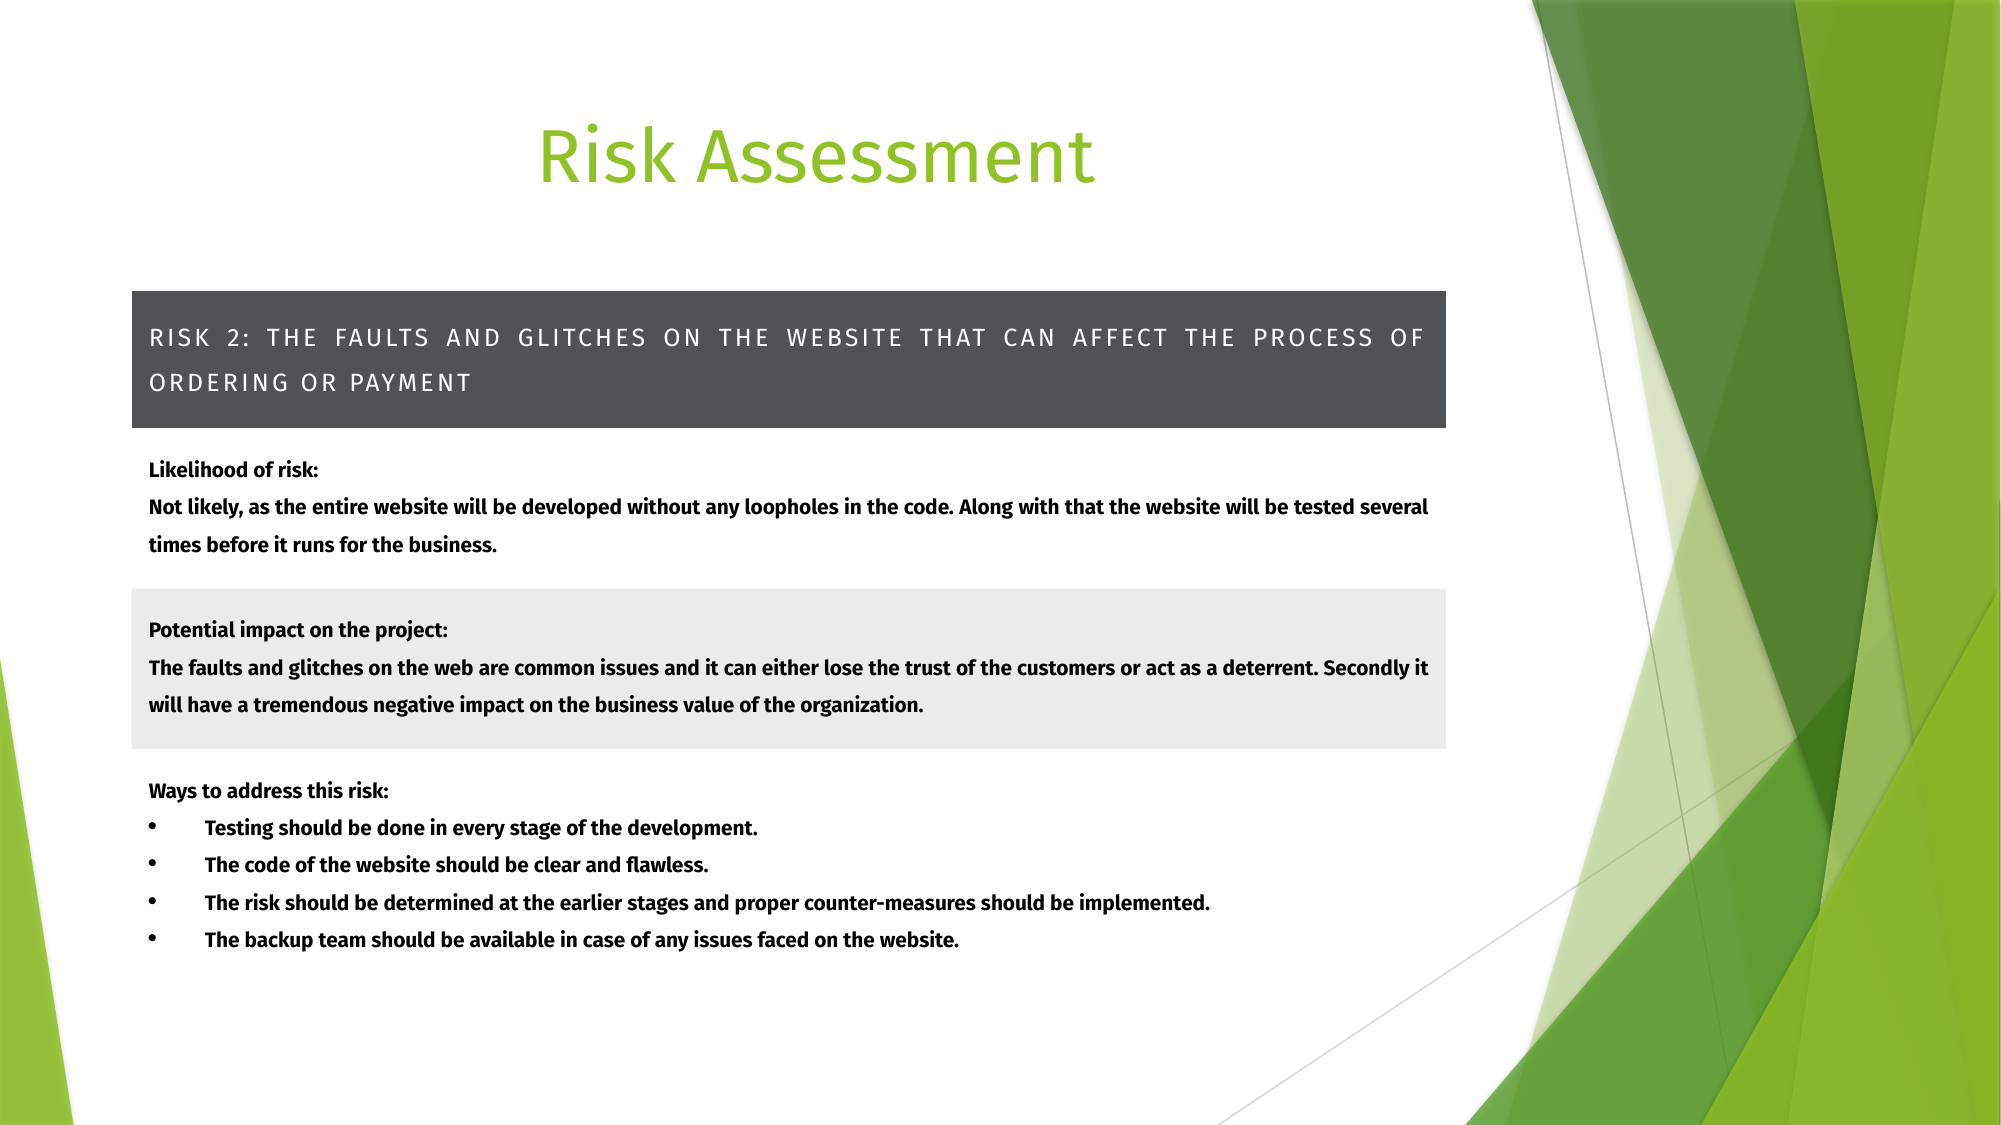

# Risk Assessment
| Risk 2: The faults and glitches on the website that can affect the process of ordering or payment |
| --- |
| Likelihood of risk: Not likely, as the entire website will be developed without any loopholes in the code. Along with that the website will be tested several times before it runs for the business. |
| Potential impact on the project: The faults and glitches on the web are common issues and it can either lose the trust of the customers or act as a deterrent. Secondly it will have a tremendous negative impact on the business value of the organization. |
| Ways to address this risk: Testing should be done in every stage of the development. The code of the website should be clear and flawless. The risk should be determined at the earlier stages and proper counter-measures should be implemented. The backup team should be available in case of any issues faced on the website. |